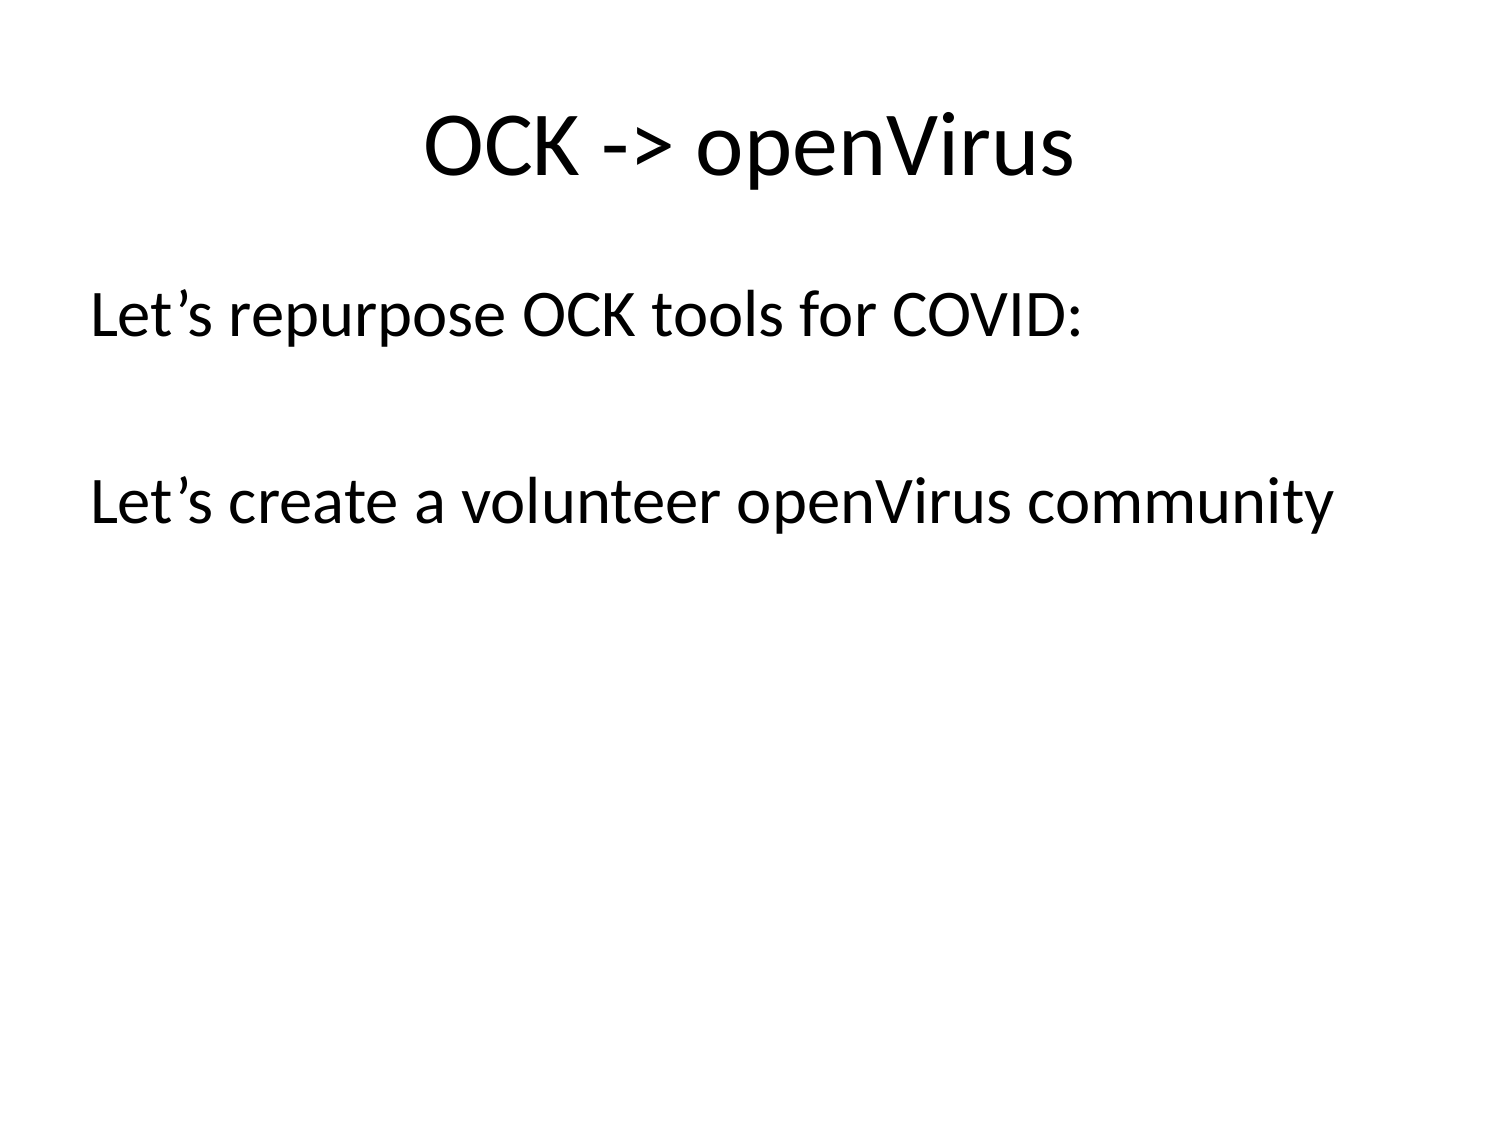

# OCK -> openVirus
Let’s repurpose OCK tools for COVID:

Let’s create a volunteer openVirus community